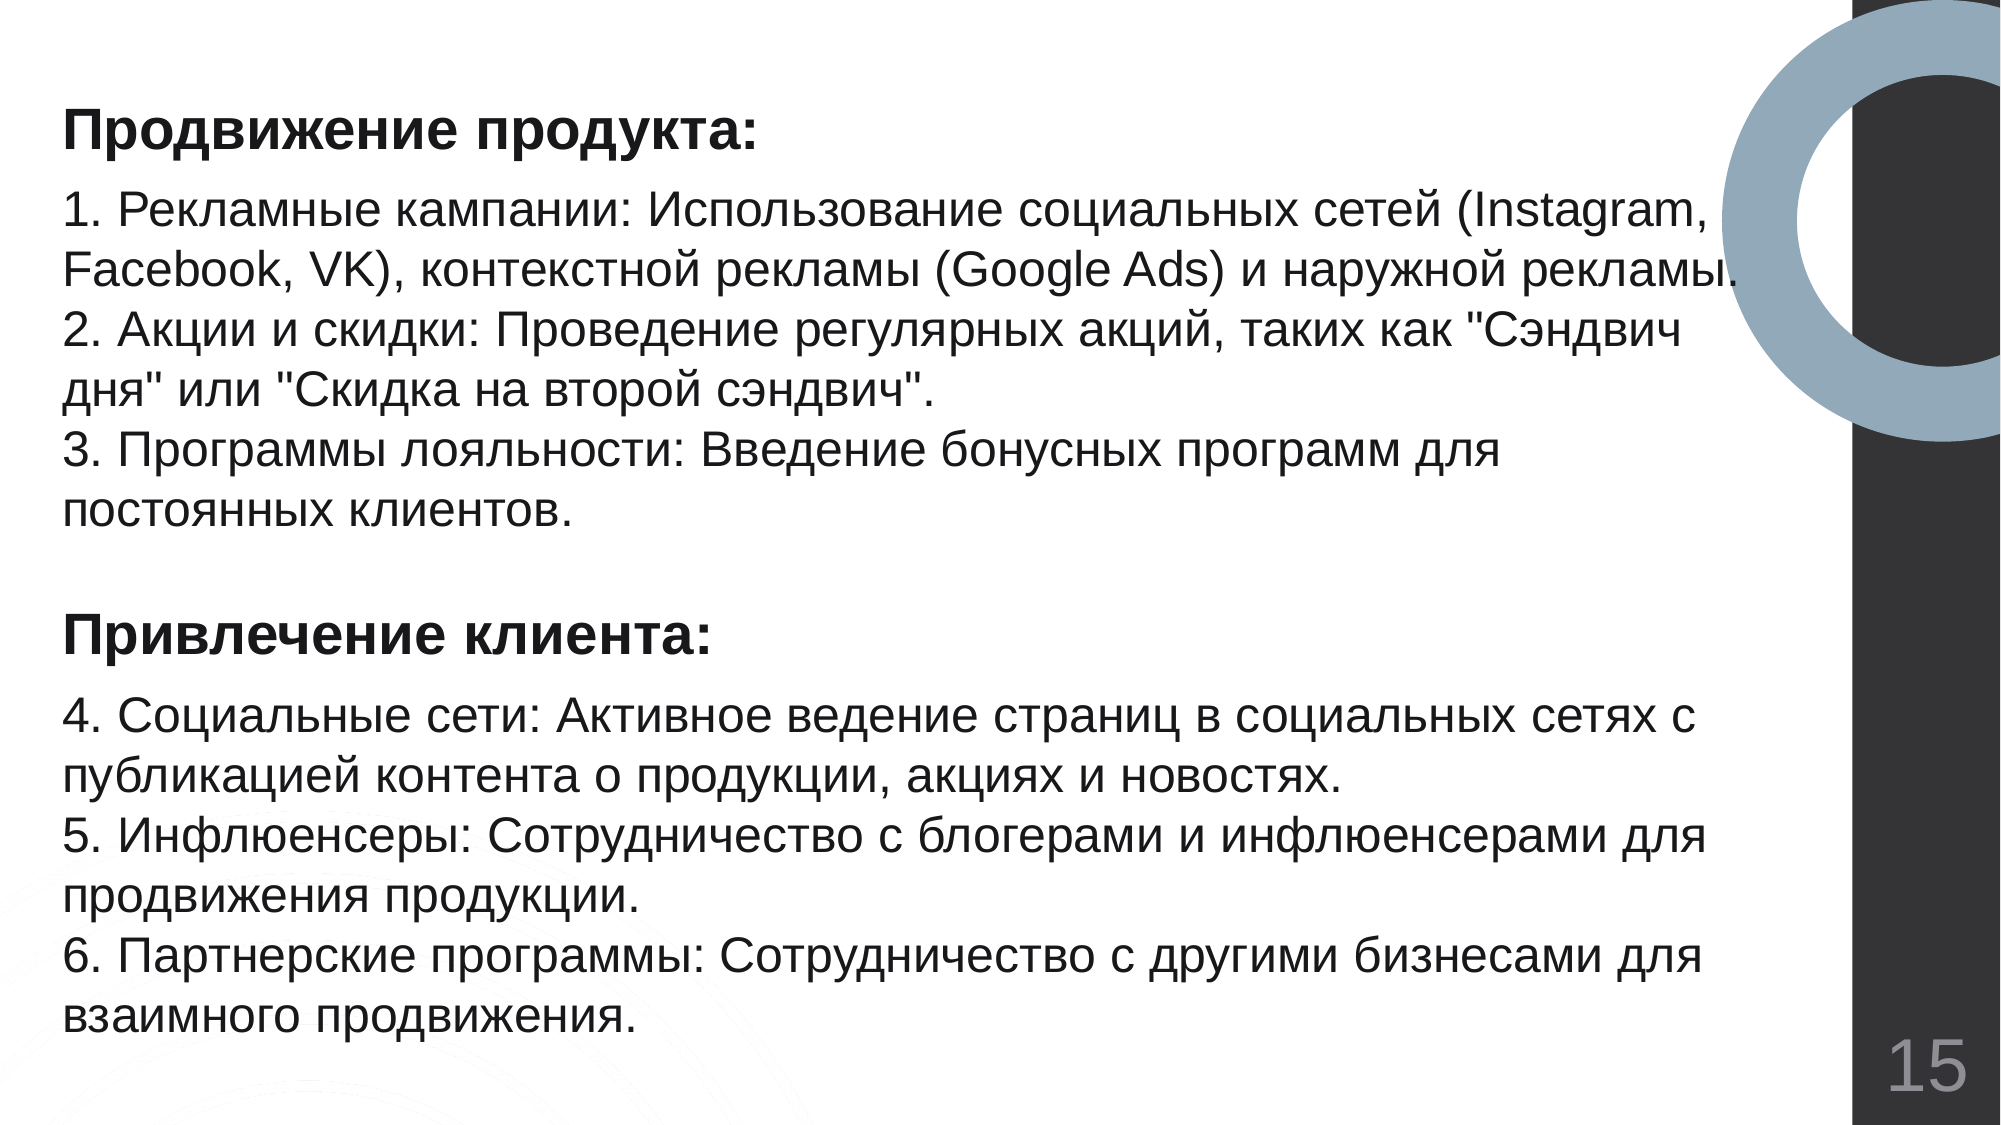

Продвижение продукта:
 Рекламные кампании: Использование социальных сетей (Instagram, Facebook, VK), контекстной рекламы (Google Ads) и наружной рекламы.
 Акции и скидки: Проведение регулярных акций, таких как "Сэндвич дня" или "Скидка на второй сэндвич".
 Программы лояльности: Введение бонусных программ для постоянных клиентов.

Привлечение клиента:
 Социальные сети: Активное ведение страниц в социальных сетях с публикацией контента о продукции, акциях и новостях.
 Инфлюенсеры: Сотрудничество с блогерами и инфлюенсерами для продвижения продукции.
 Партнерские программы: Сотрудничество с другими бизнесами для взаимного продвижения.
15